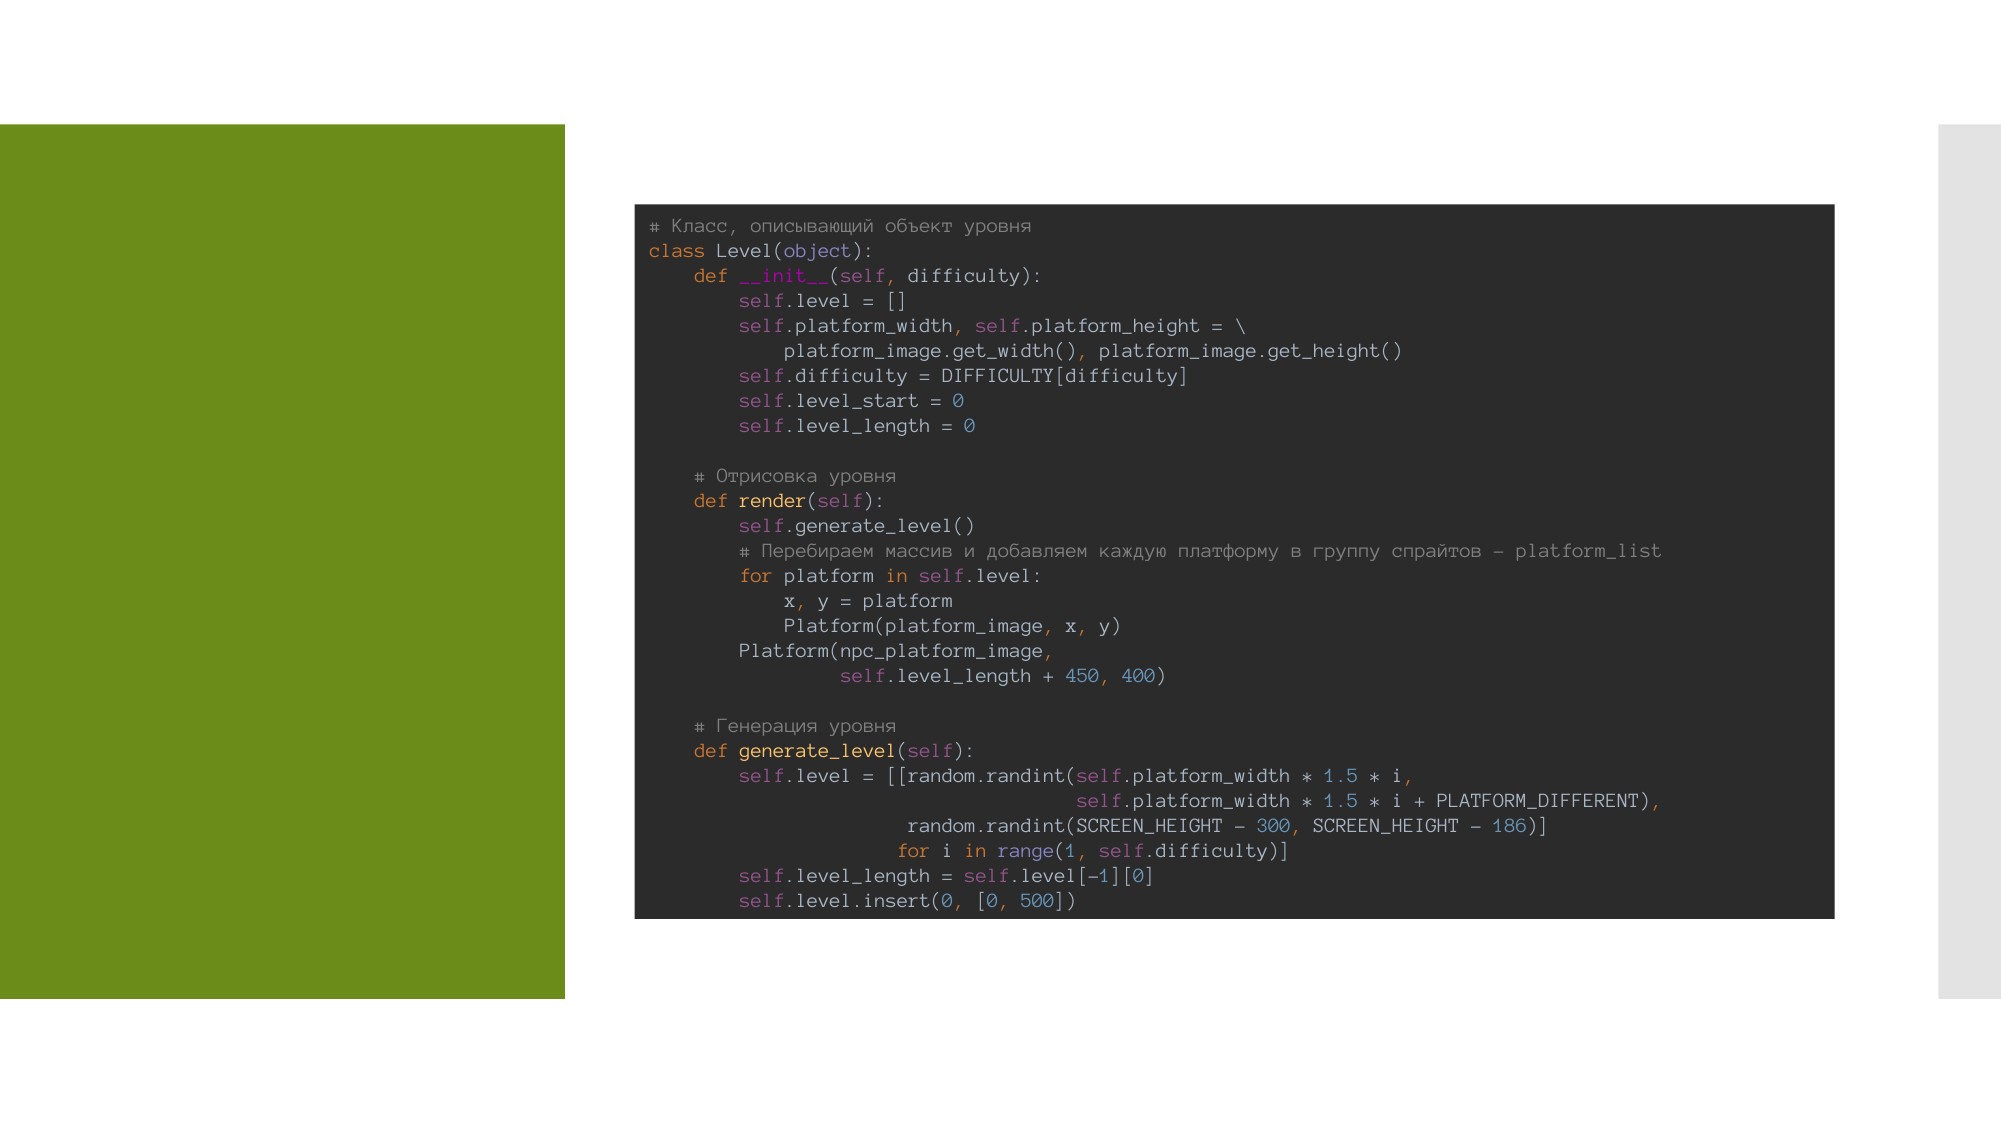

# Класс, описывающий объект уровня class Level(object): def __init__(self, difficulty): self.level = [] self.platform_width, self.platform_height = \ platform_image.get_width(), platform_image.get_height() self.difficulty = DIFFICULTY[difficulty] self.level_start = 0 self.level_length = 0 # Отрисовка уровня def render(self): self.generate_level() # Перебираем массив и добавляем каждую платформу в группу спрайтов - platform_list for platform in self.level: x, y = platform Platform(platform_image, x, y) Platform(npc_platform_image, self.level_length + 450, 400) # Генерация уровня def generate_level(self): self.level = [[random.randint(self.platform_width * 1.5 * i, self.platform_width * 1.5 * i + PLATFORM_DIFFERENT), random.randint(SCREEN_HEIGHT - 300, SCREEN_HEIGHT - 186)] for i in range(1, self.difficulty)] self.level_length = self.level[-1][0] self.level.insert(0, [0, 500])
#